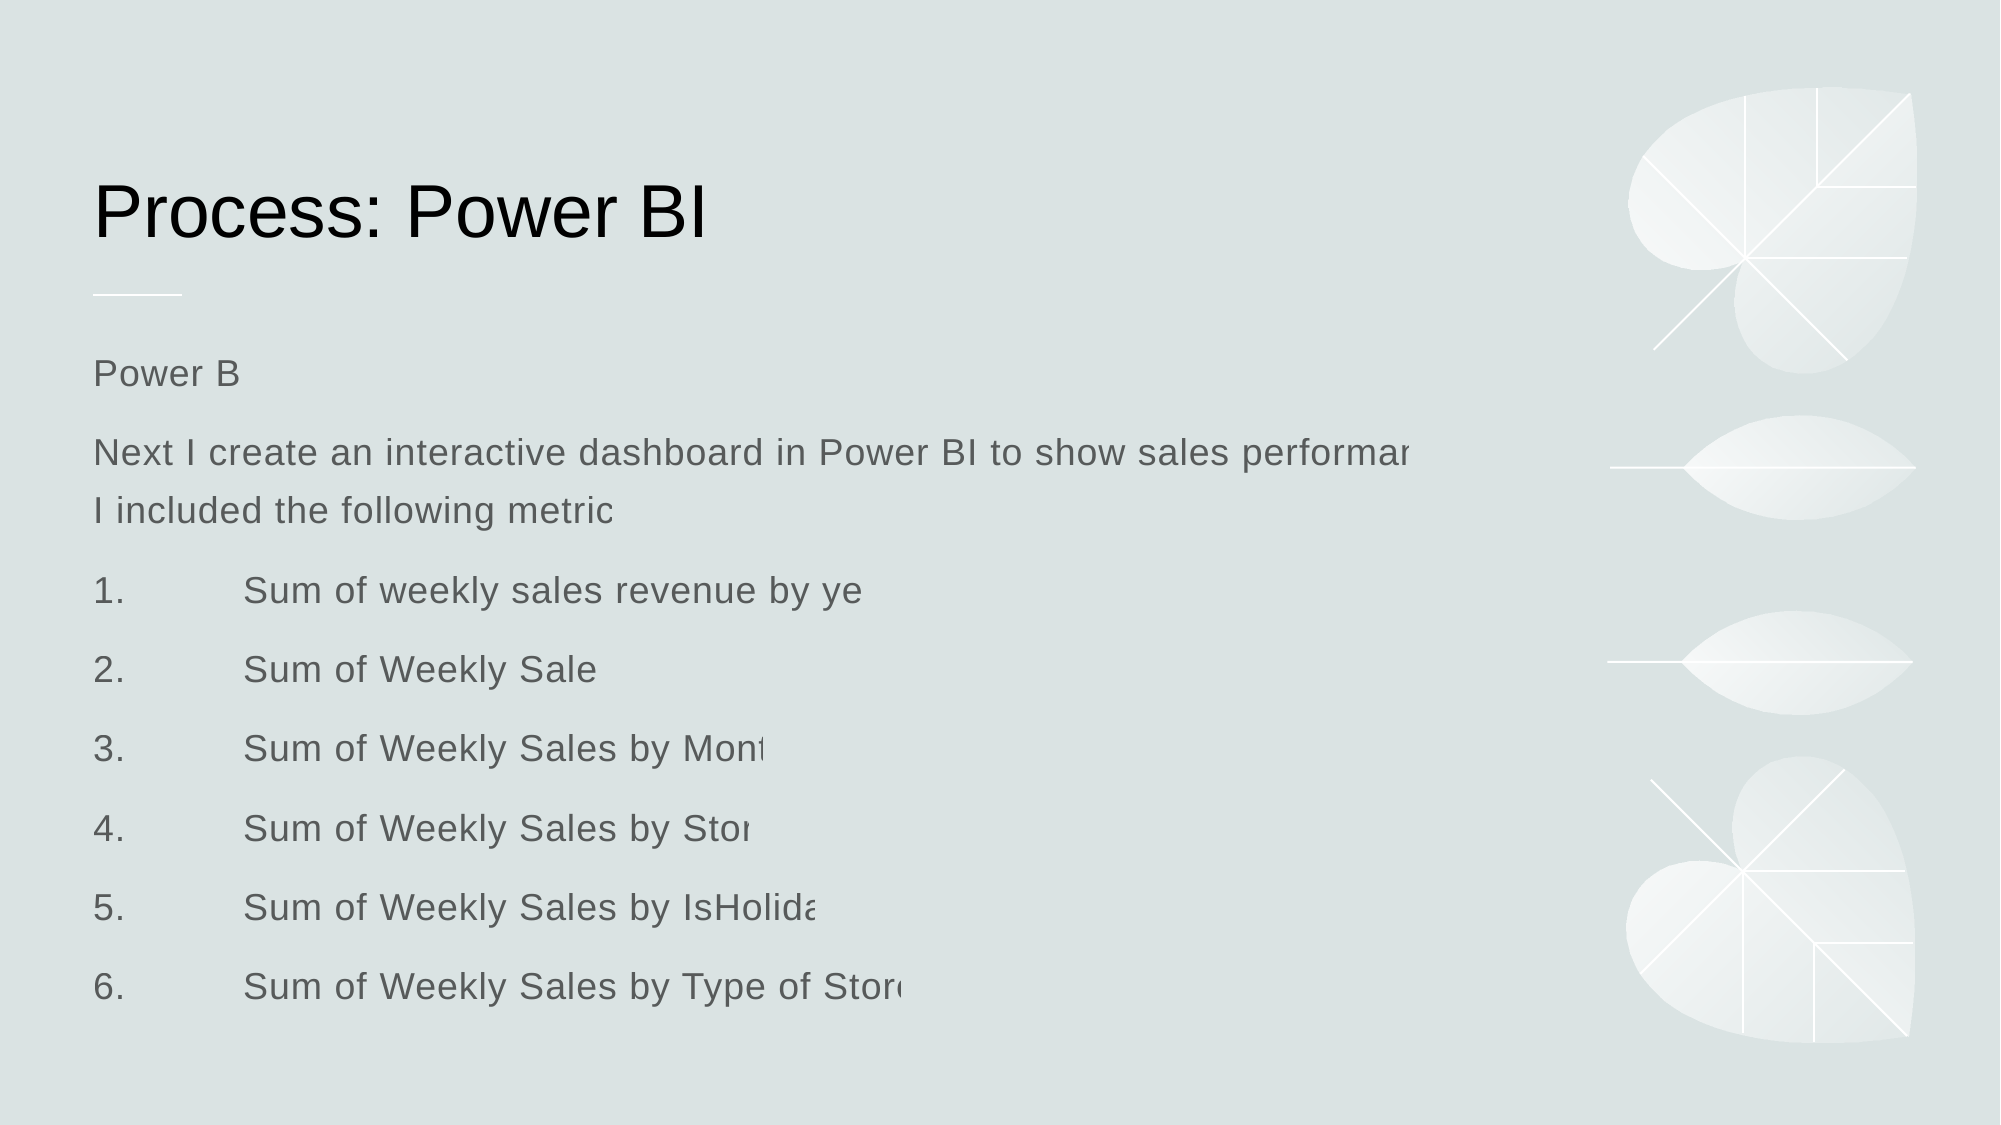

# Process: Power BI
Power BI
Next I create an interactive dashboard in Power BI to show sales performance.  I included the following metrics:
1.	Sum of weekly sales revenue by year
2.	Sum of Weekly Sales
3.	Sum of Weekly Sales by Month
4.	Sum of Weekly Sales by Store
5.	Sum of Weekly Sales by IsHoliday
6.	Sum of Weekly Sales by Type of Stores